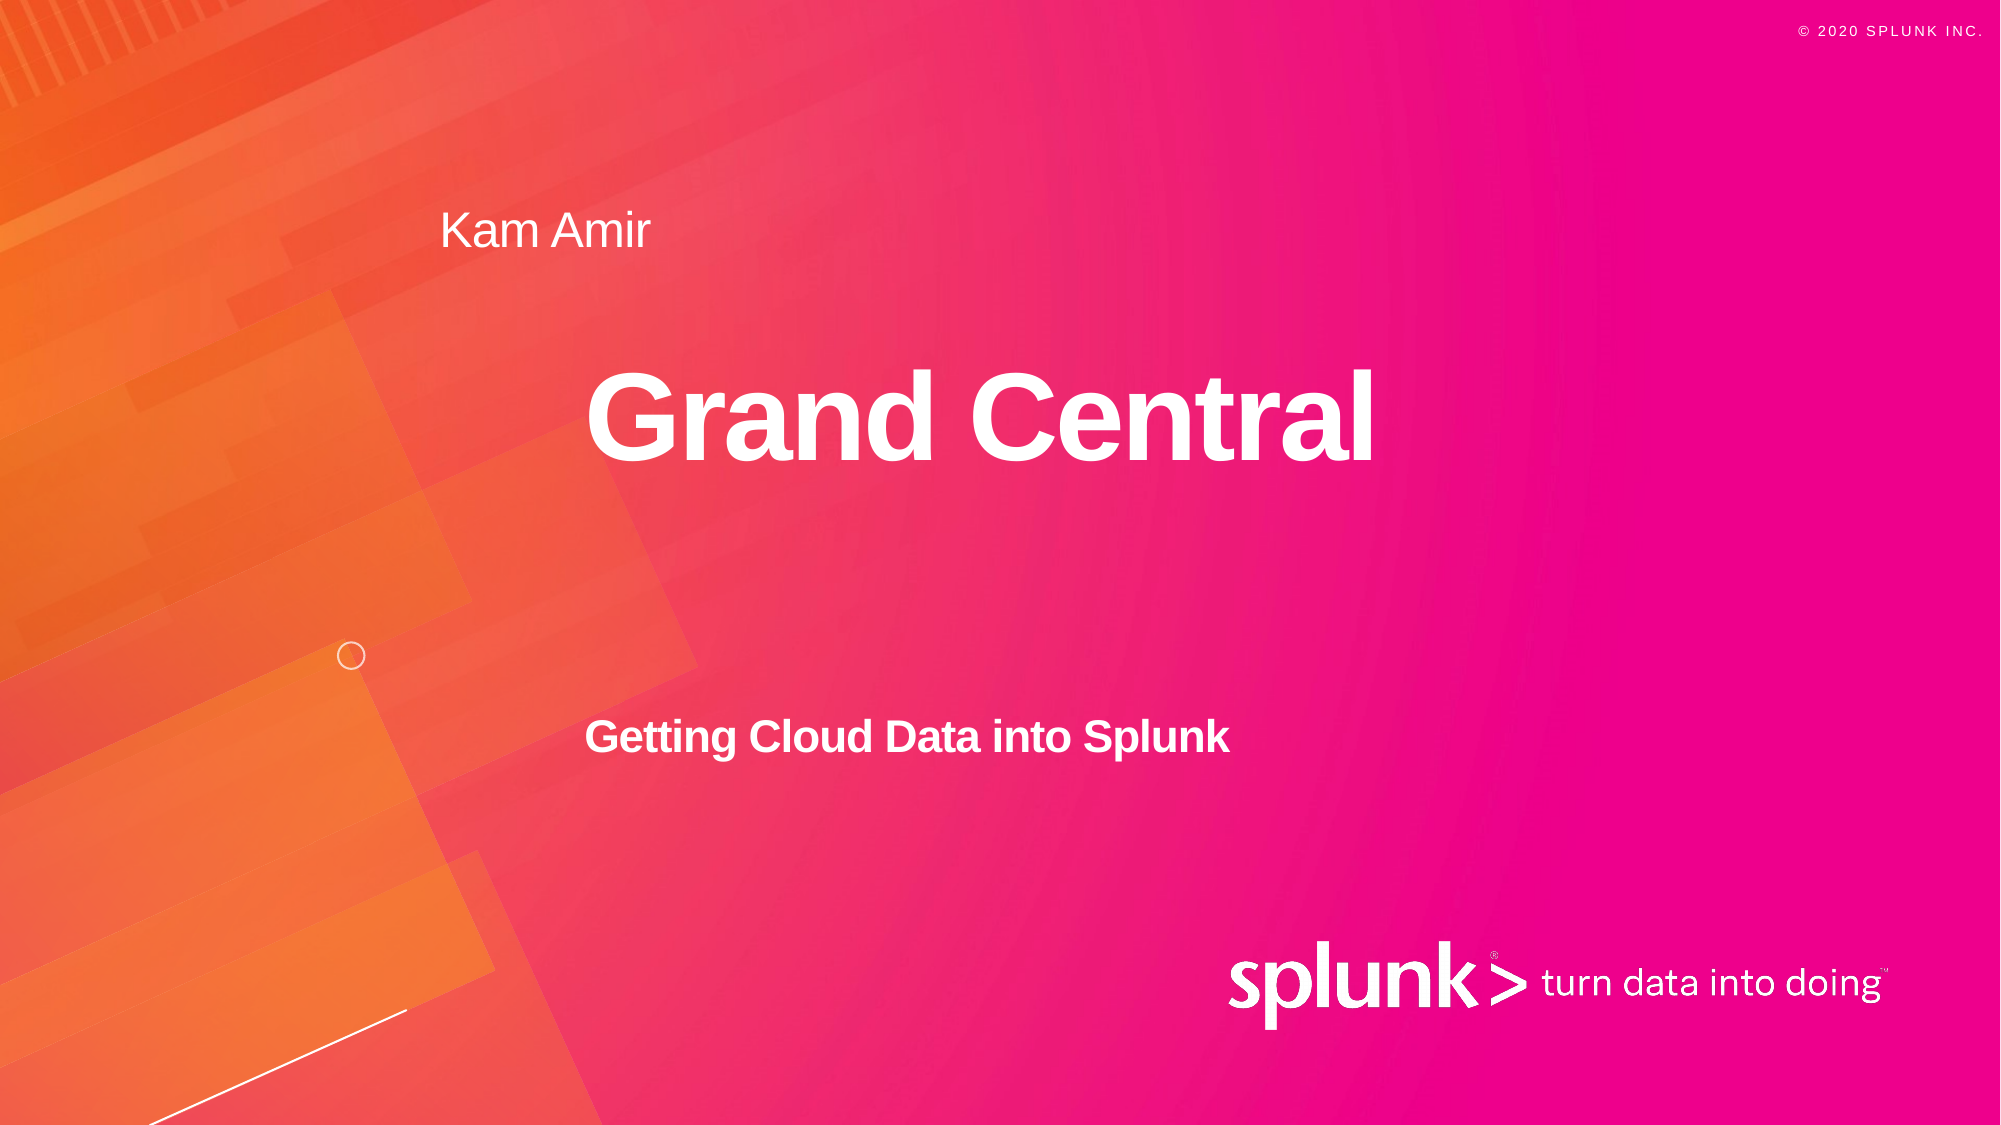

# Grand Central
Kam Amir
Getting Cloud Data into Splunk